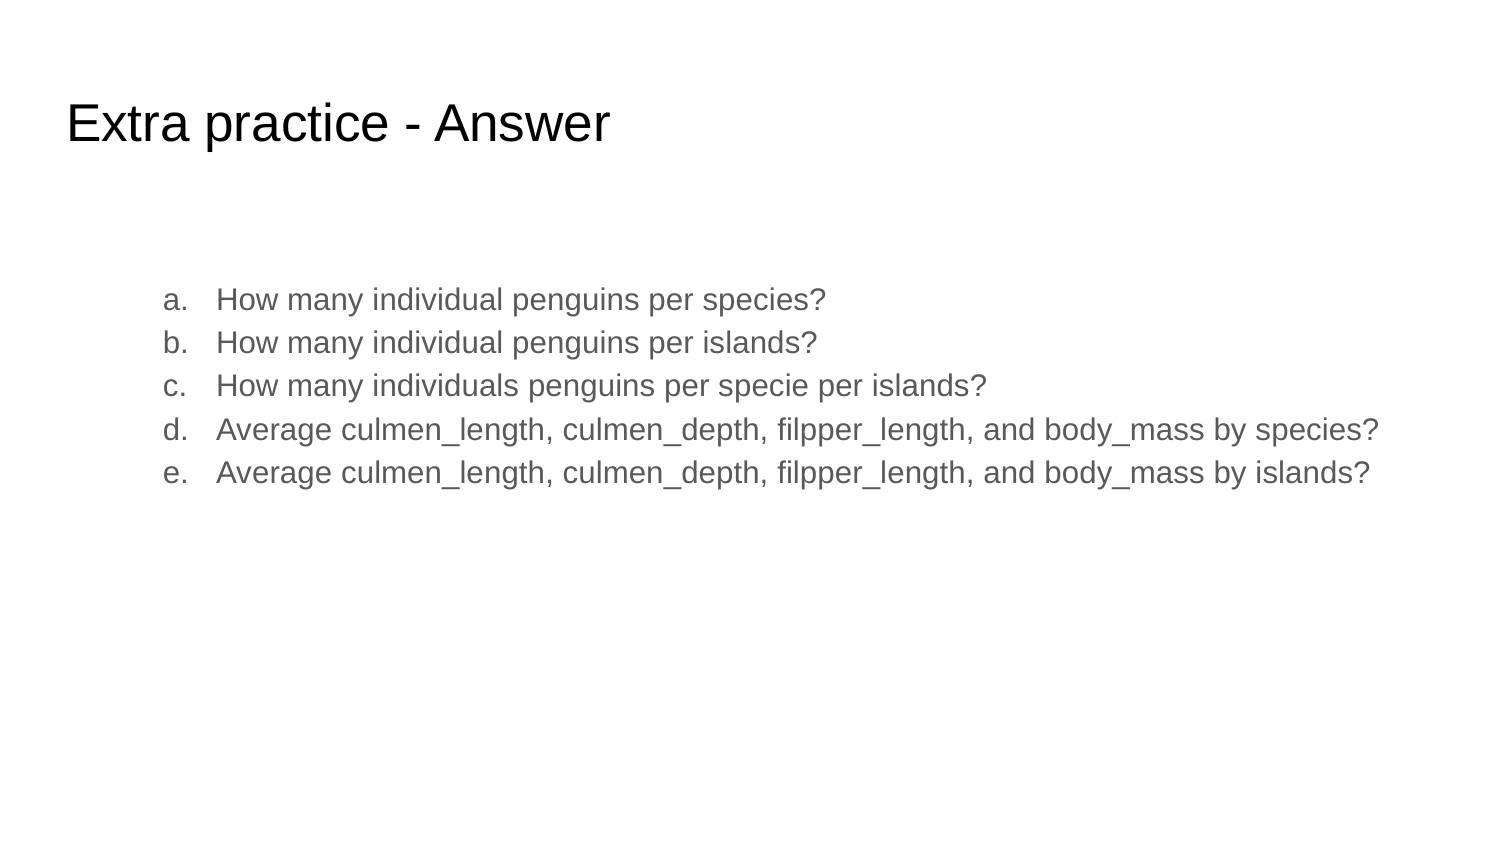

# Extra practice - Answer

How many individual penguins per species?
How many individual penguins per islands?
How many individuals penguins per specie per islands?
Average culmen_length, culmen_depth, filpper_length, and body_mass by species?
Average culmen_length, culmen_depth, filpper_length, and body_mass by islands?